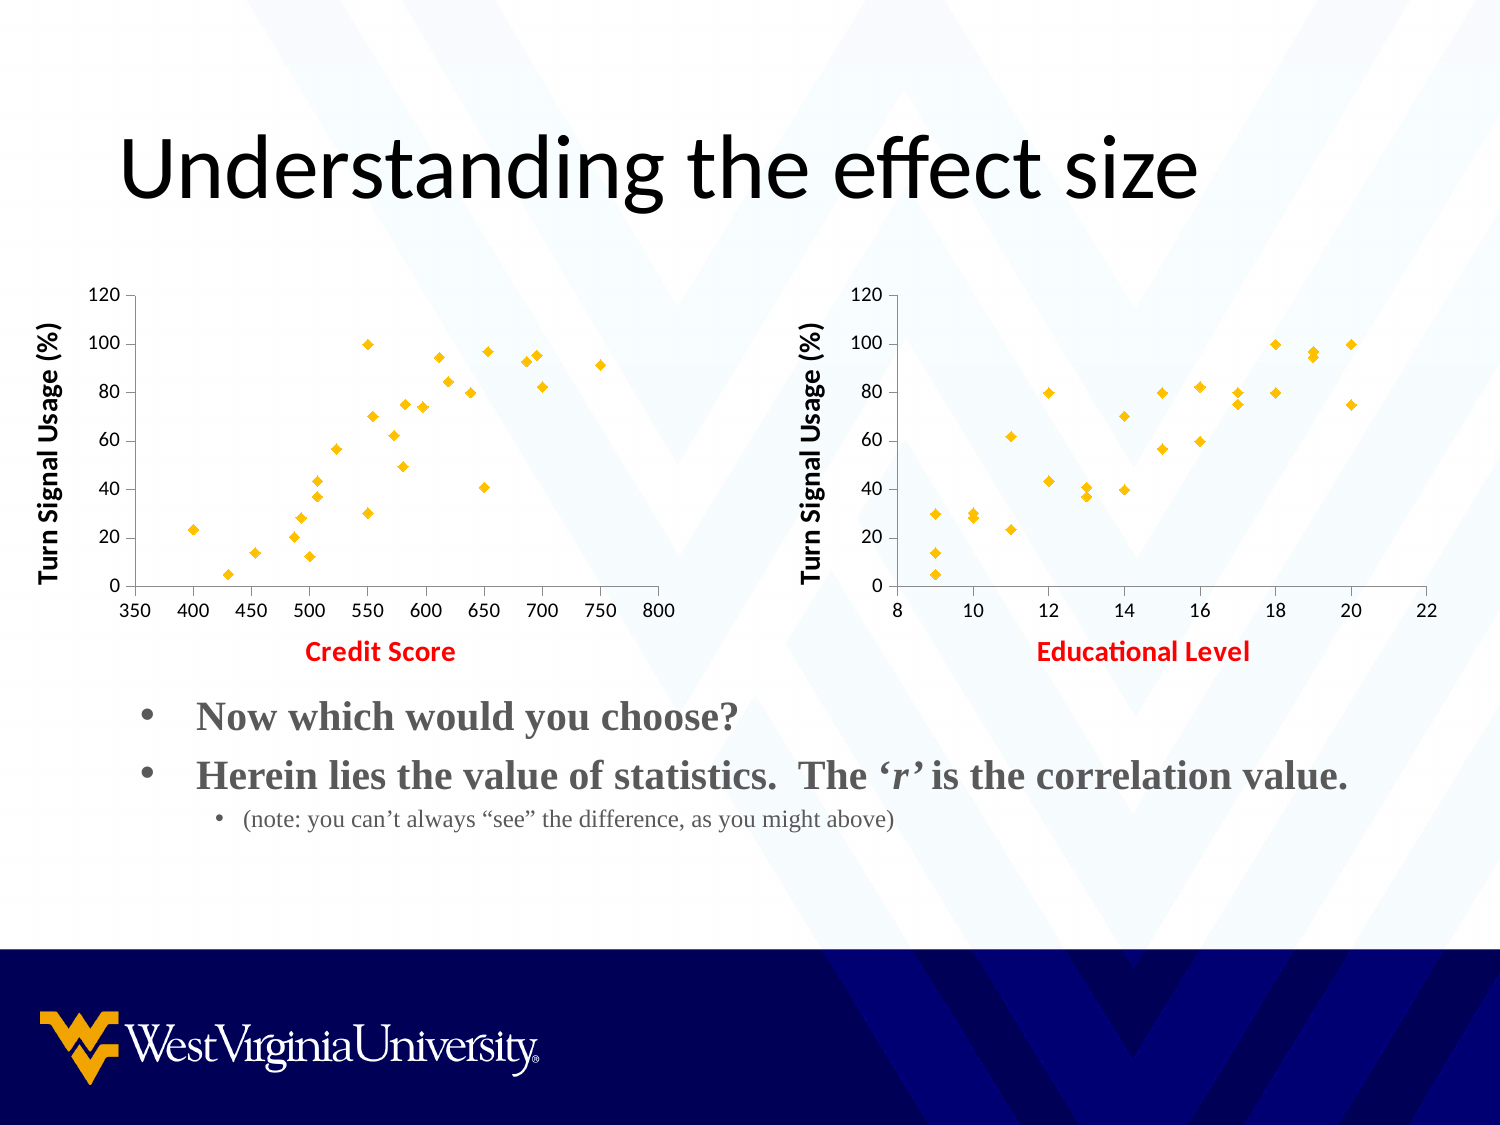

# Understanding the effect size

Now which would you choose?
Herein lies the value of statistics.  The ‘r’ is the correlation value.
(note: you can’t always “see” the difference, as you might above)

### Chart

| Category | Credit score |
|---|---|

### Chart

| Category | Turn |
|---|---|